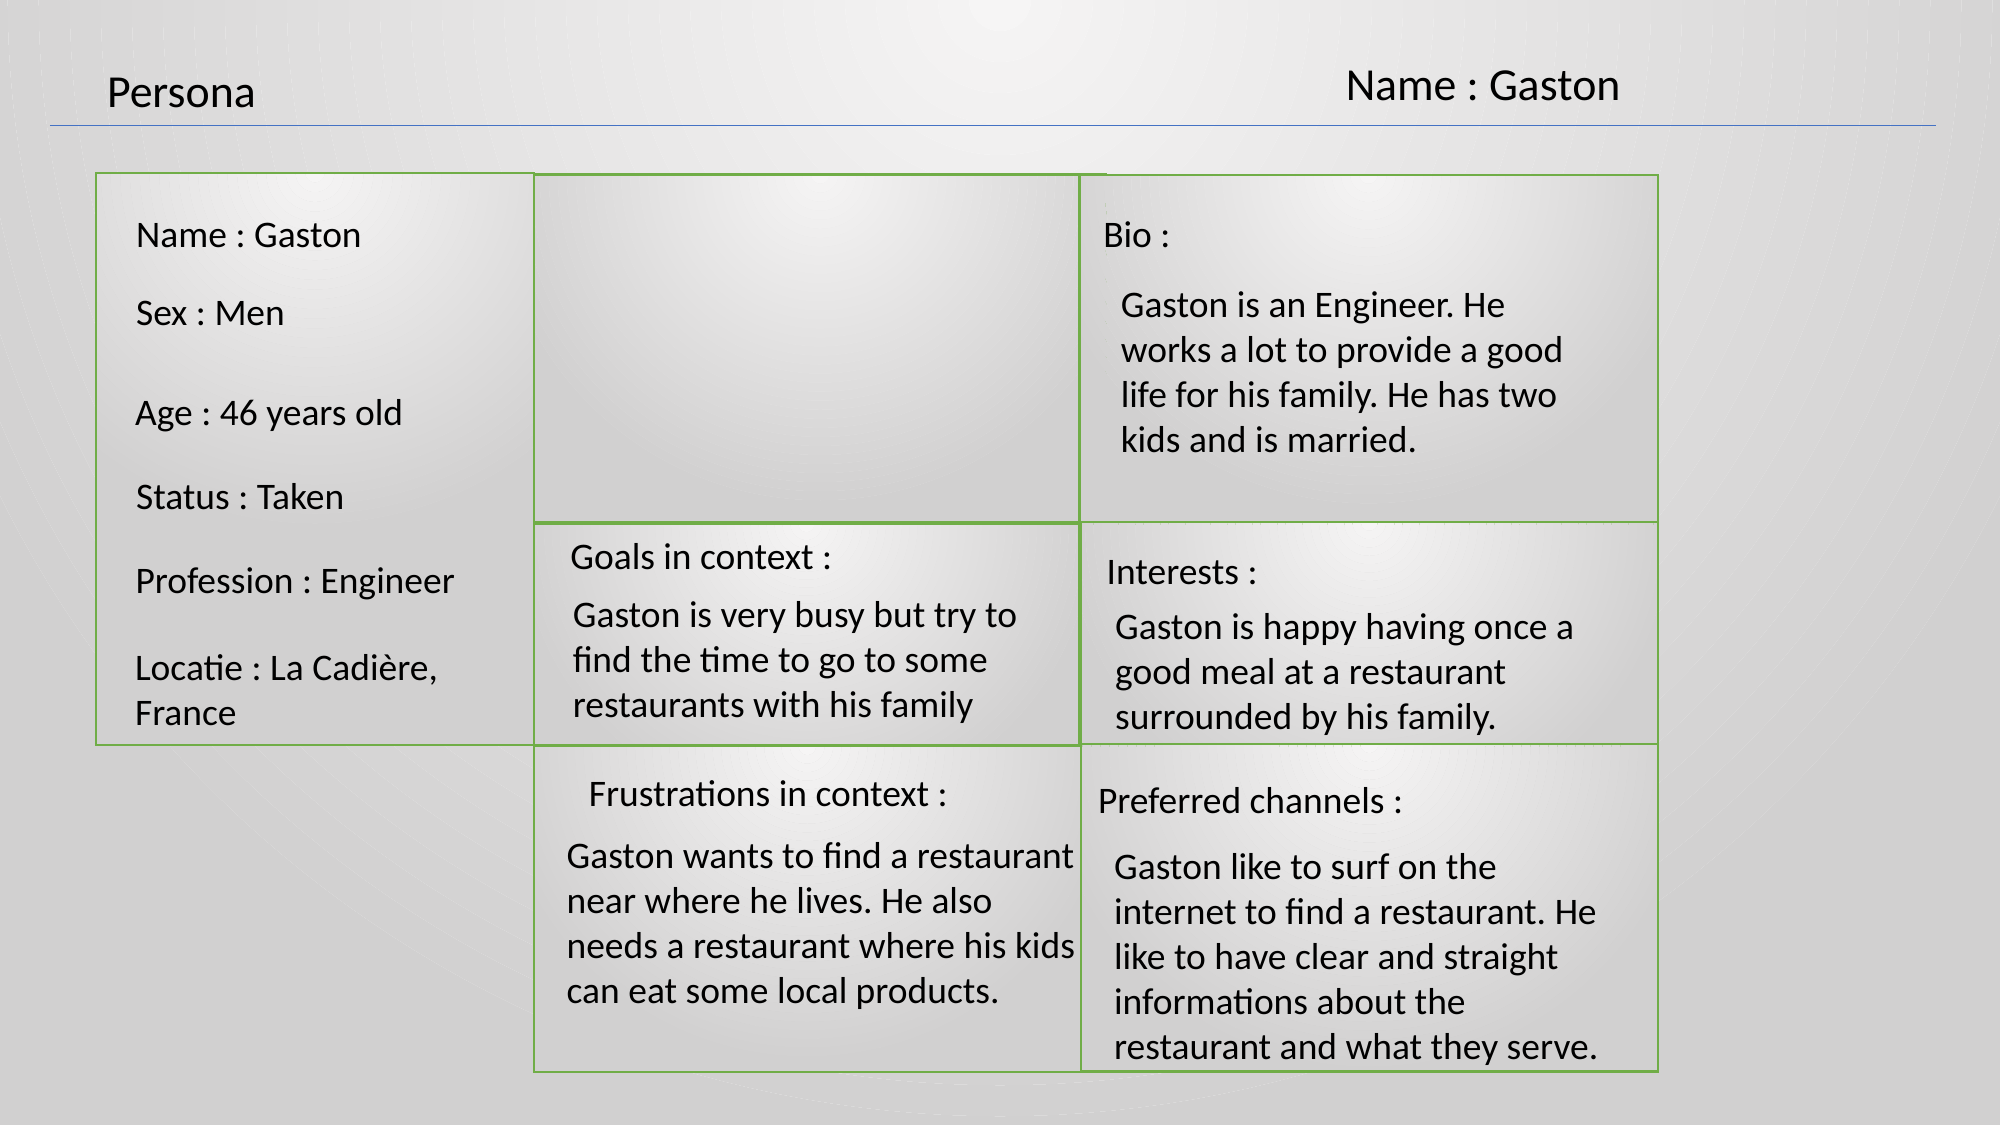

Name : Gaston
Persona

Bio :
Name : Gaston
Gaston is an Engineer. He works a lot to provide a good life for his family. He has two kids and is married.
Sex : Men

Age : 46 years old
Status : Taken
Goals in context :
Interests :
Profession : Engineer
Gaston is very busy but try to find the time to go to some restaurants with his family
Gaston is happy having once a good meal at a restaurant surrounded by his family.

Locatie : La Cadière, France
Frustrations in context :
Preferred channels :
Gaston wants to find a restaurant near where he lives. He also needs a restaurant where his kids can eat some local products.
Gaston like to surf on the internet to find a restaurant. He like to have clear and straight informations about the restaurant and what they serve.